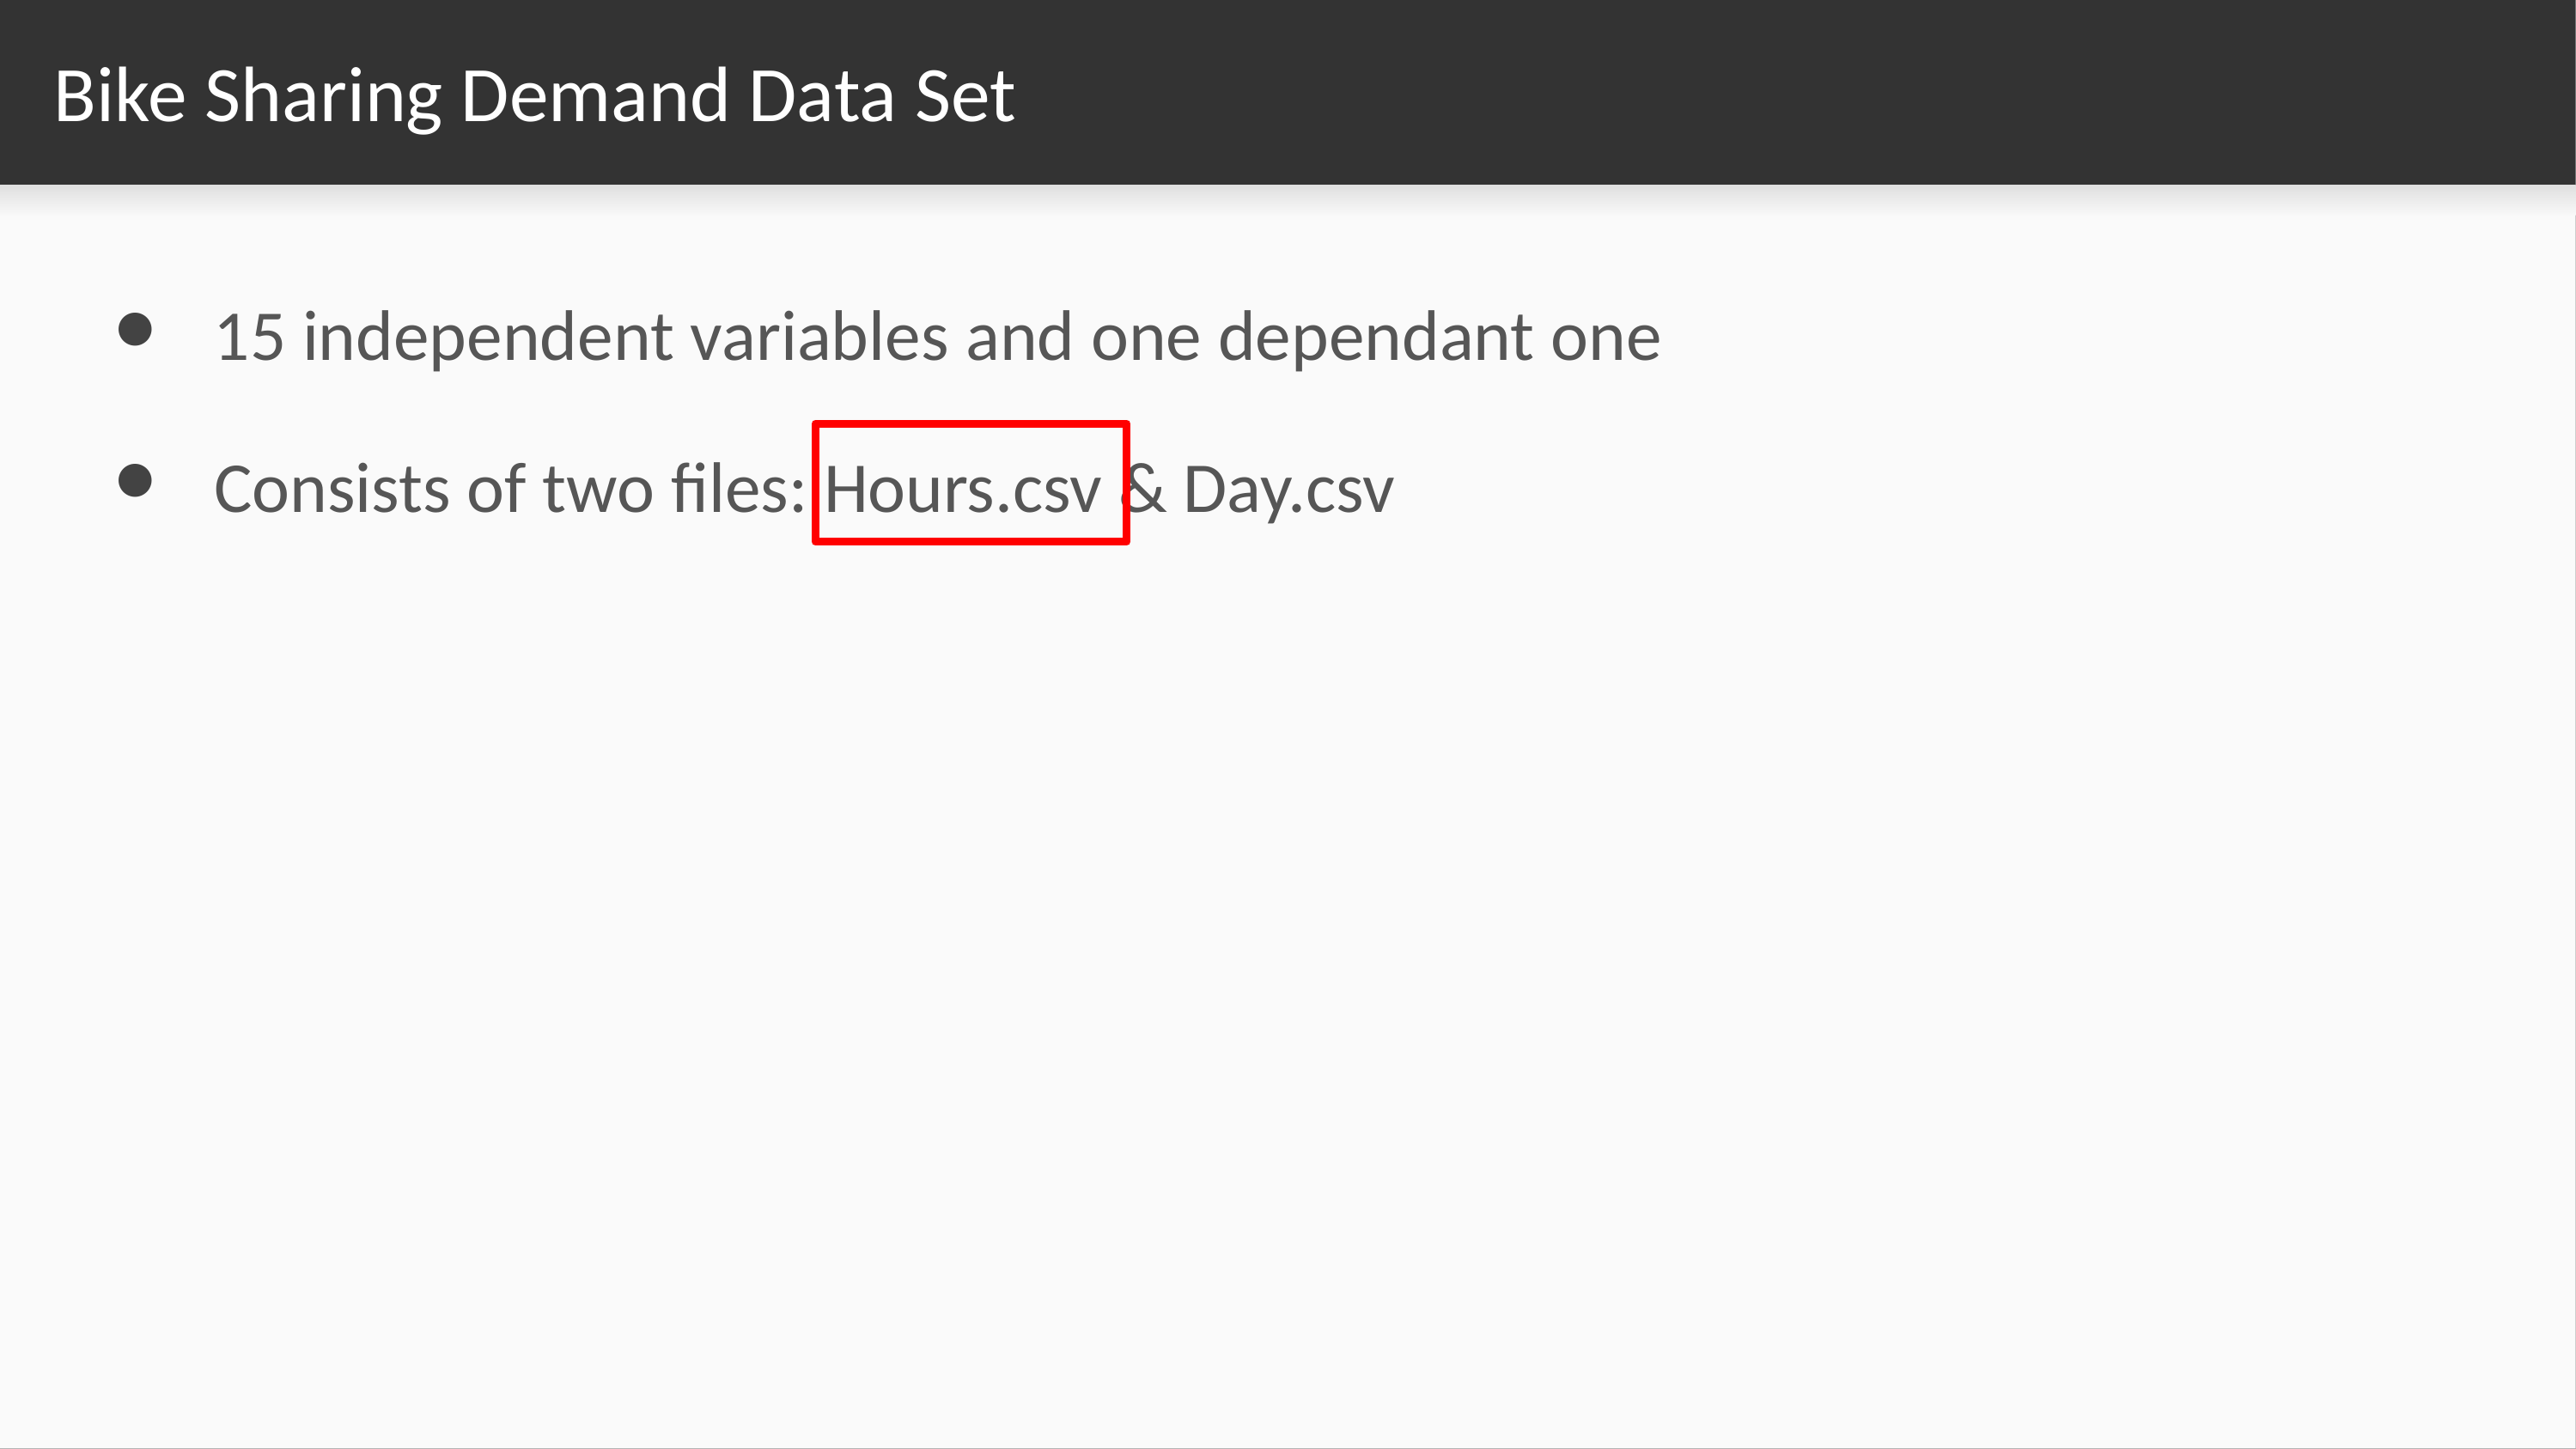

# Bike Sharing Demand Data Set
15 independent variables and one dependant one
Consists of two files: Hours.csv & Day.csv